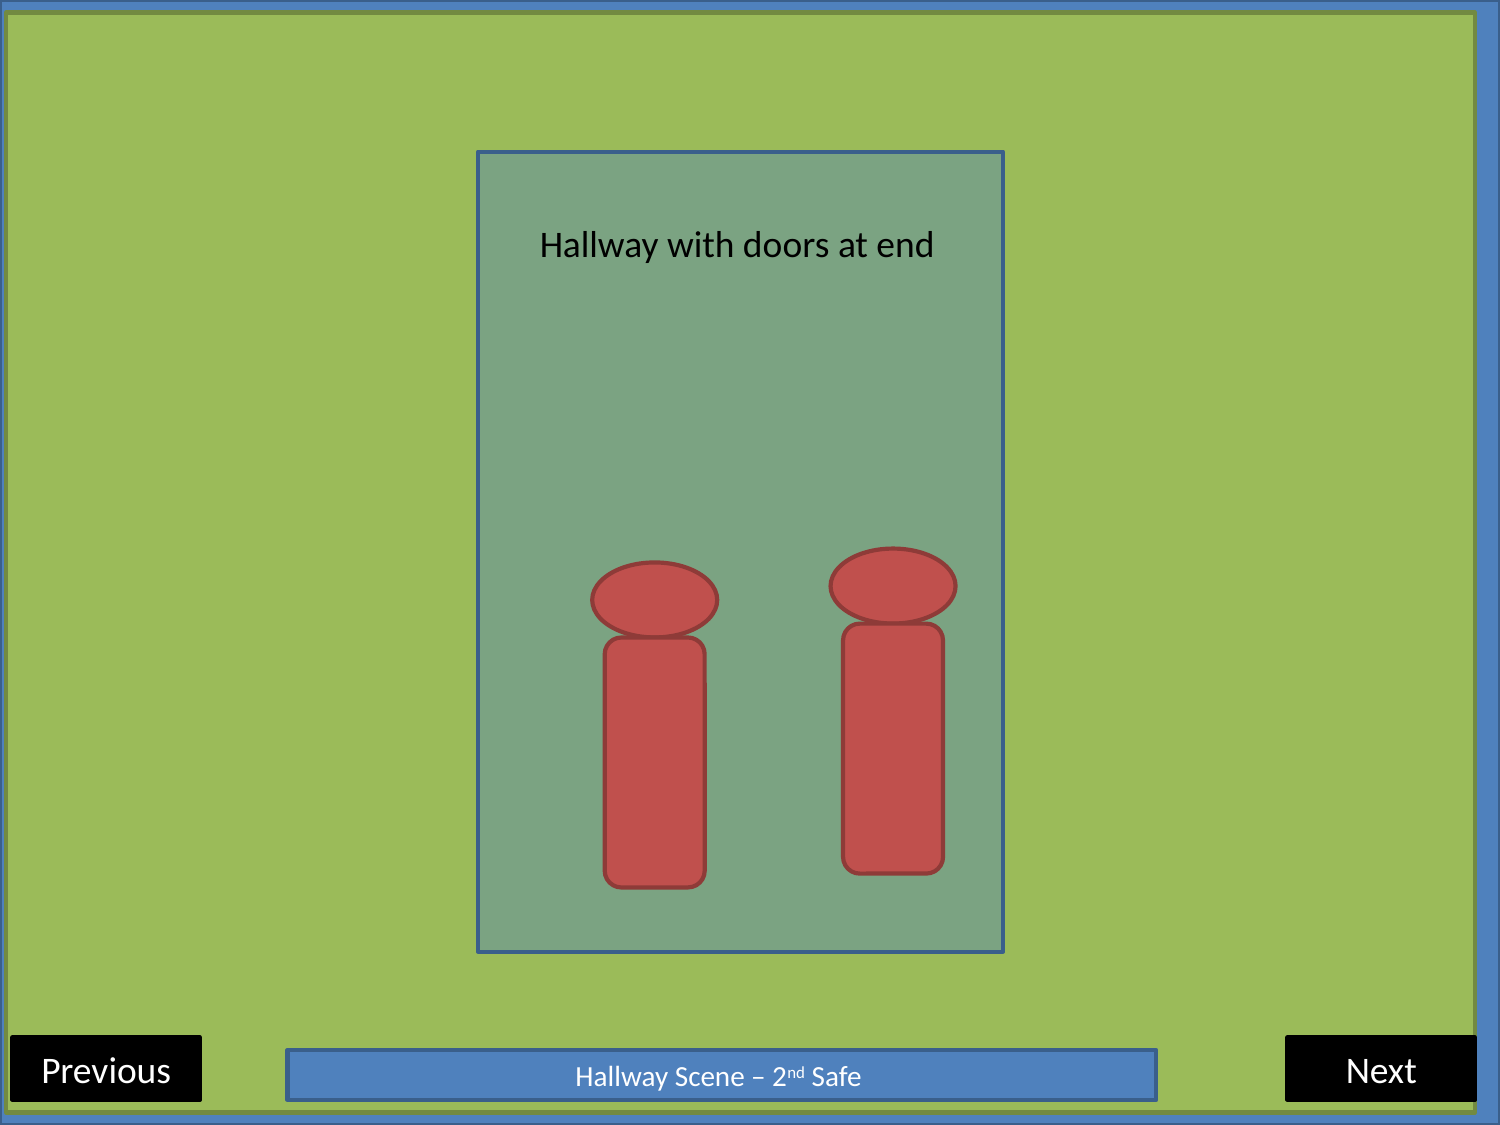

#

Hallway with doors at end

Previous
Next
Hallway Scene – 2nd Safe